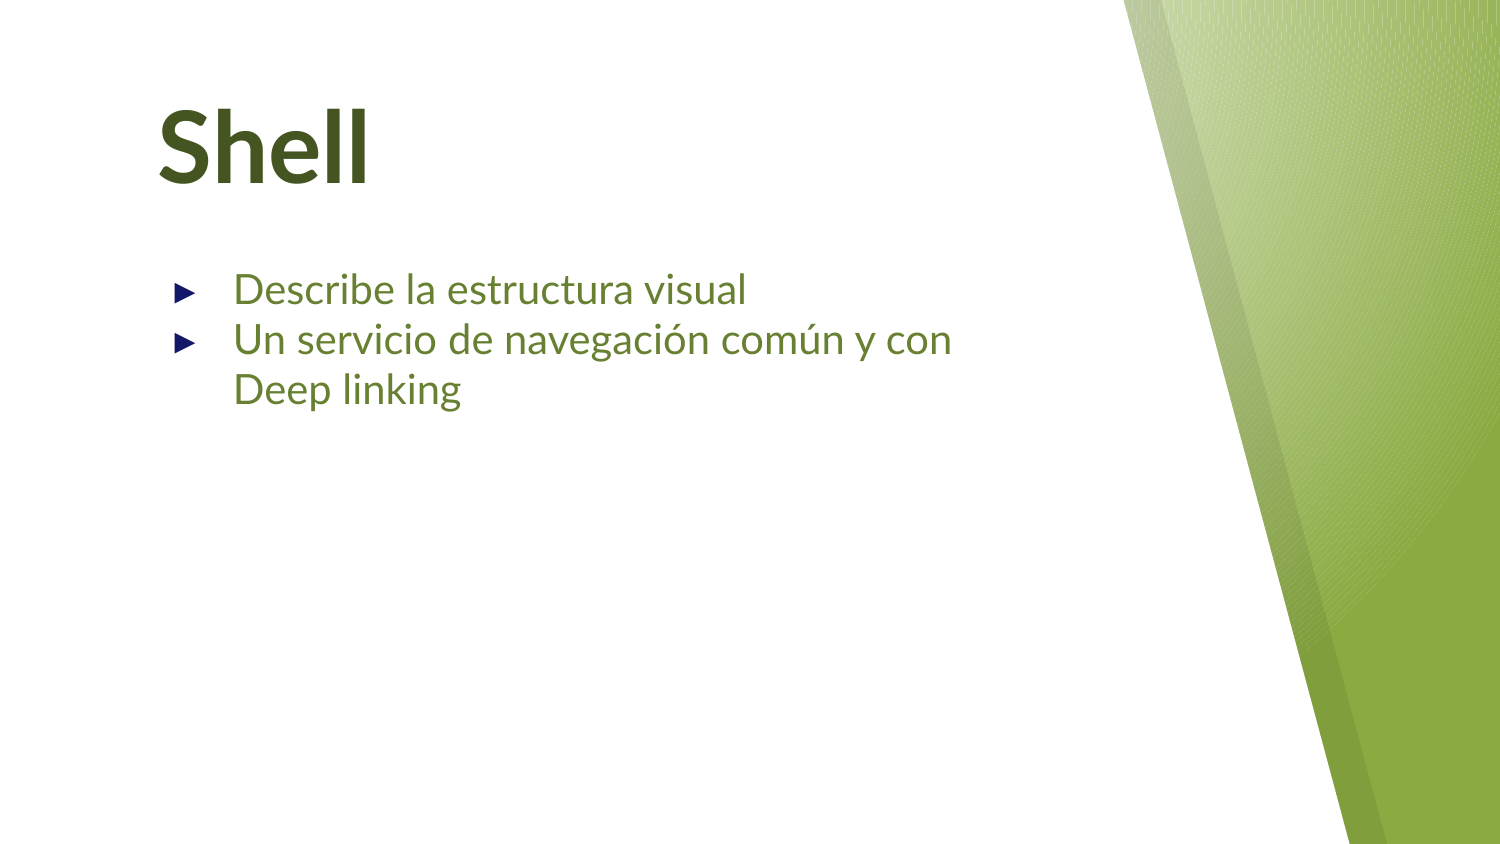

# Shell
Describe la estructura visual
Un servicio de navegación común y con Deep linking